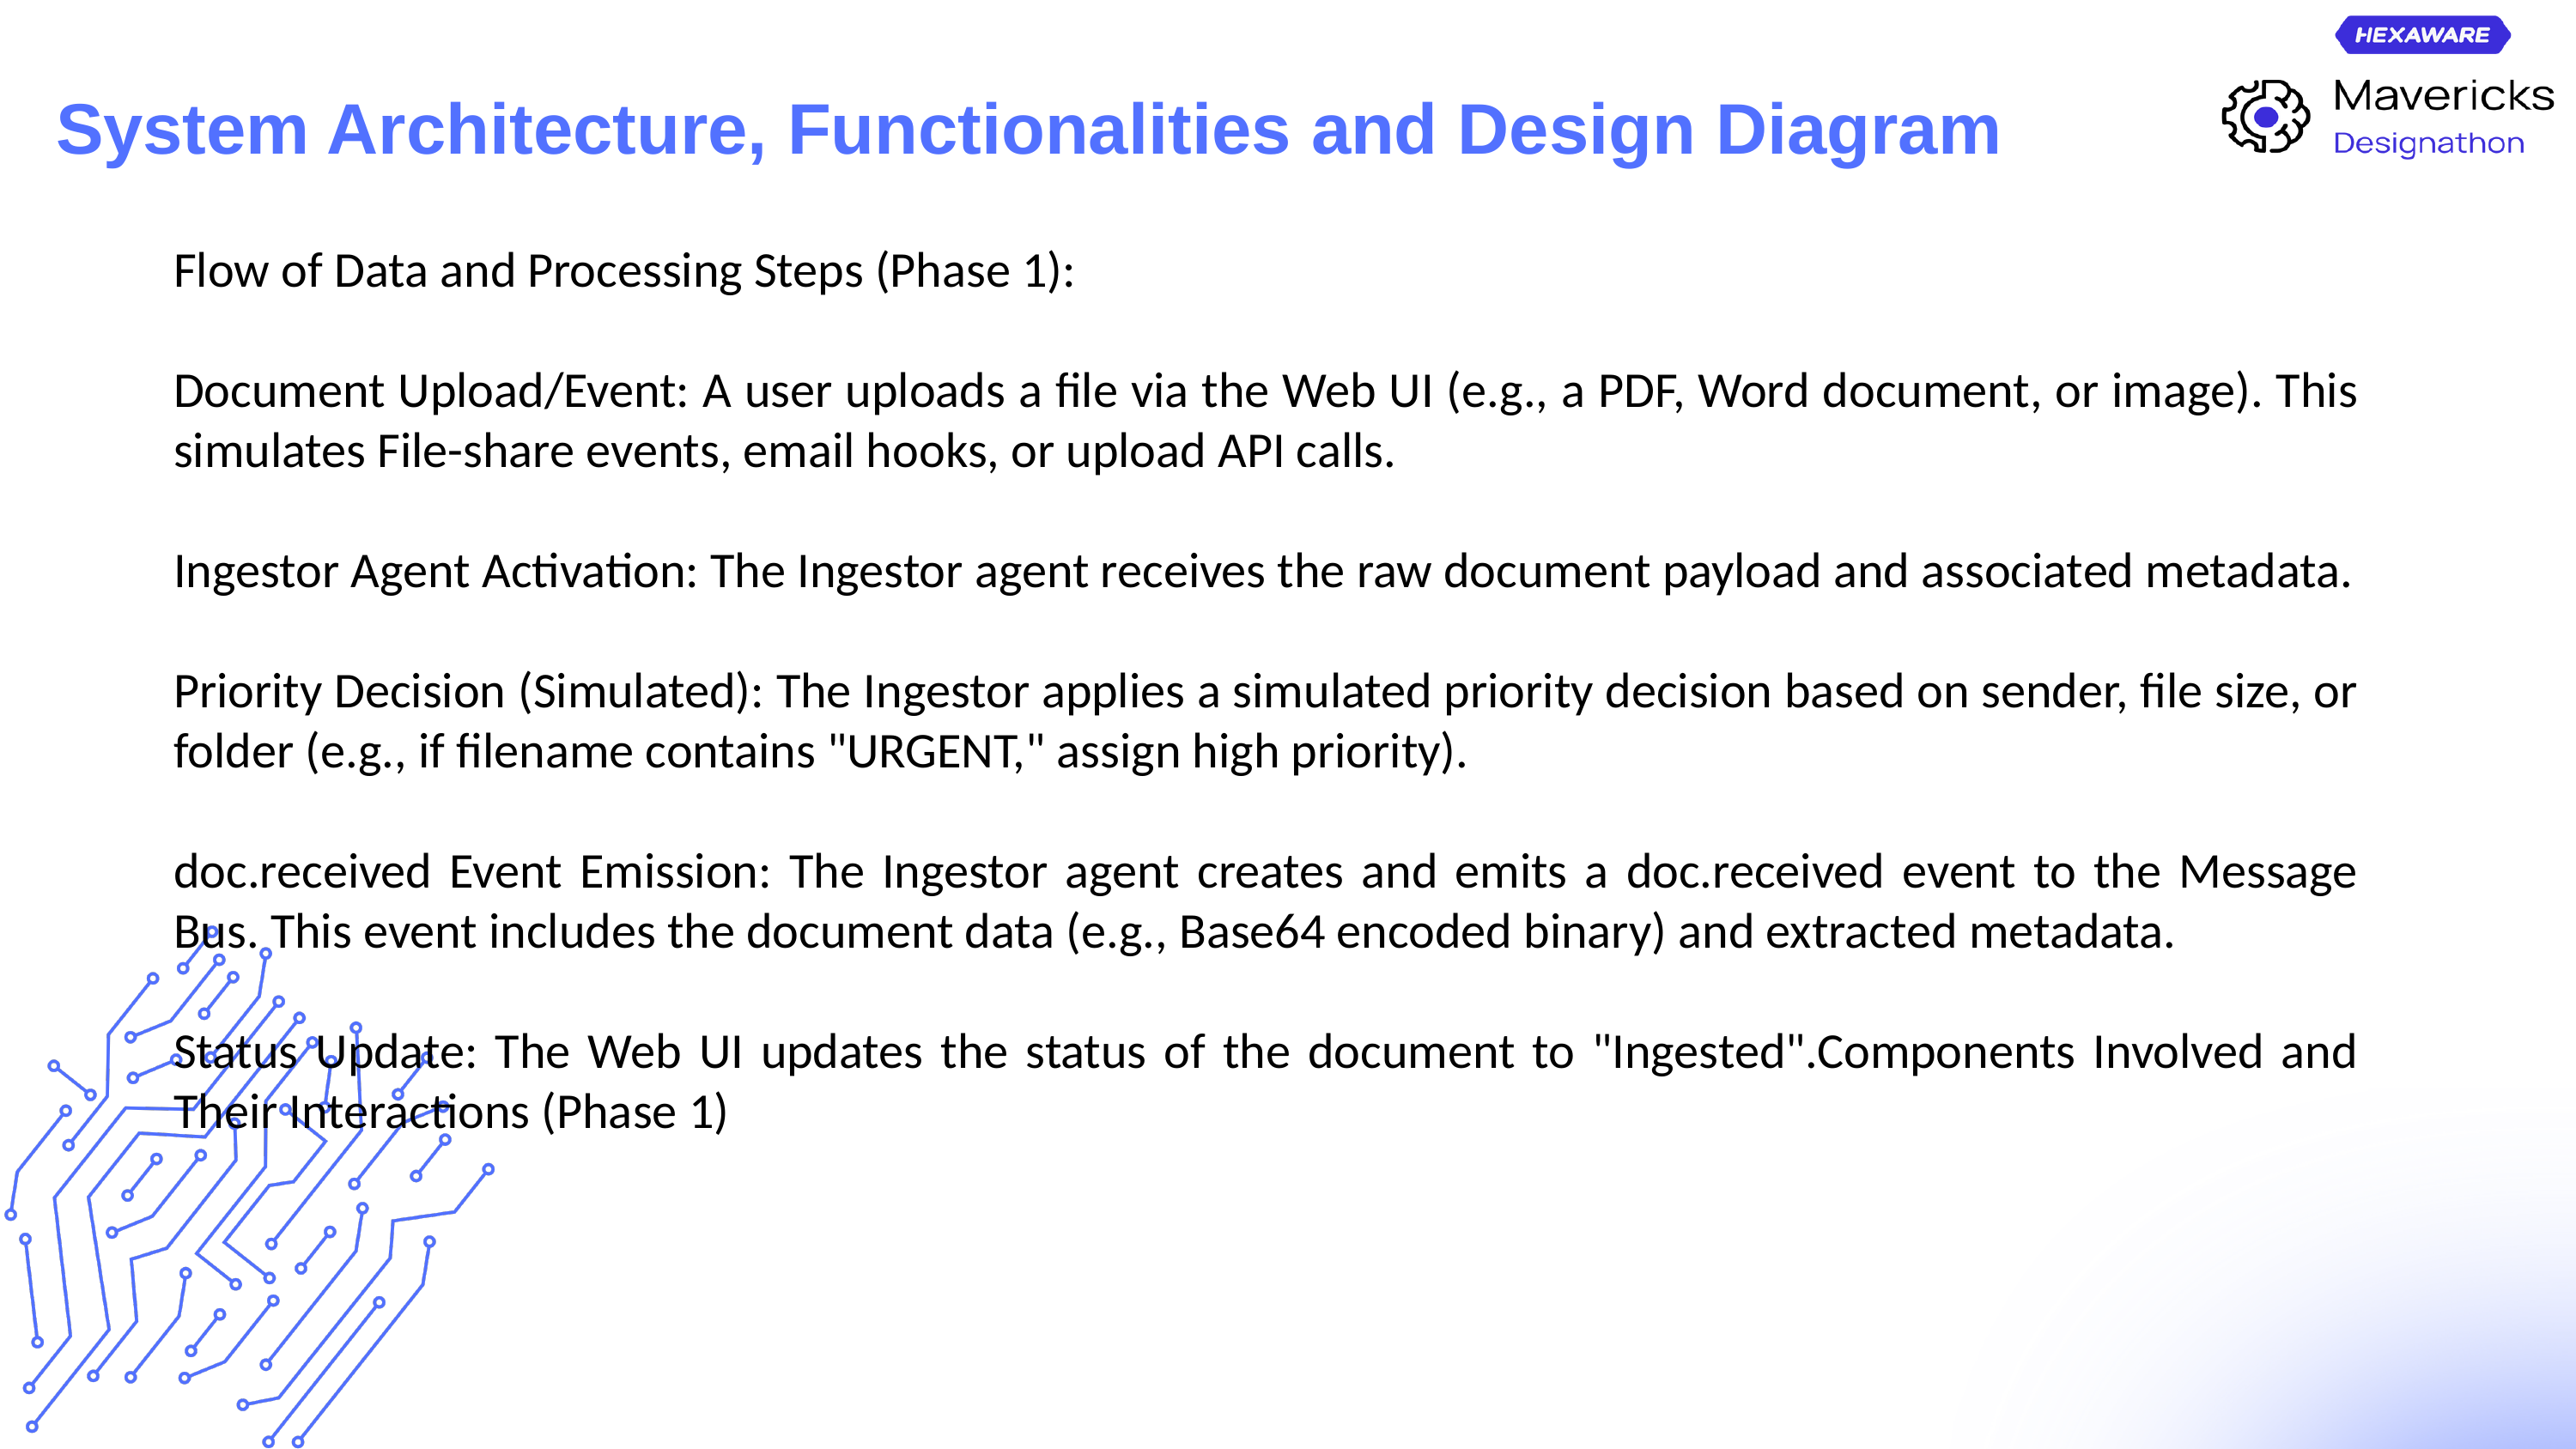

System Architecture, Functionalities and Design Diagram
Flow of Data and Processing Steps (Phase 1):

Document Upload/Event: A user uploads a file via the Web UI (e.g., a PDF, Word document, or image). This simulates File-share events, email hooks, or upload API calls.

Ingestor Agent Activation: The Ingestor agent receives the raw document payload and associated metadata.

Priority Decision (Simulated): The Ingestor applies a simulated priority decision based on sender, file size, or folder (e.g., if filename contains "URGENT," assign high priority).

doc.received Event Emission: The Ingestor agent creates and emits a doc.received event to the Message Bus. This event includes the document data (e.g., Base64 encoded binary) and extracted metadata.

Status Update: The Web UI updates the status of the document to "Ingested".Components Involved and Their Interactions (Phase 1)